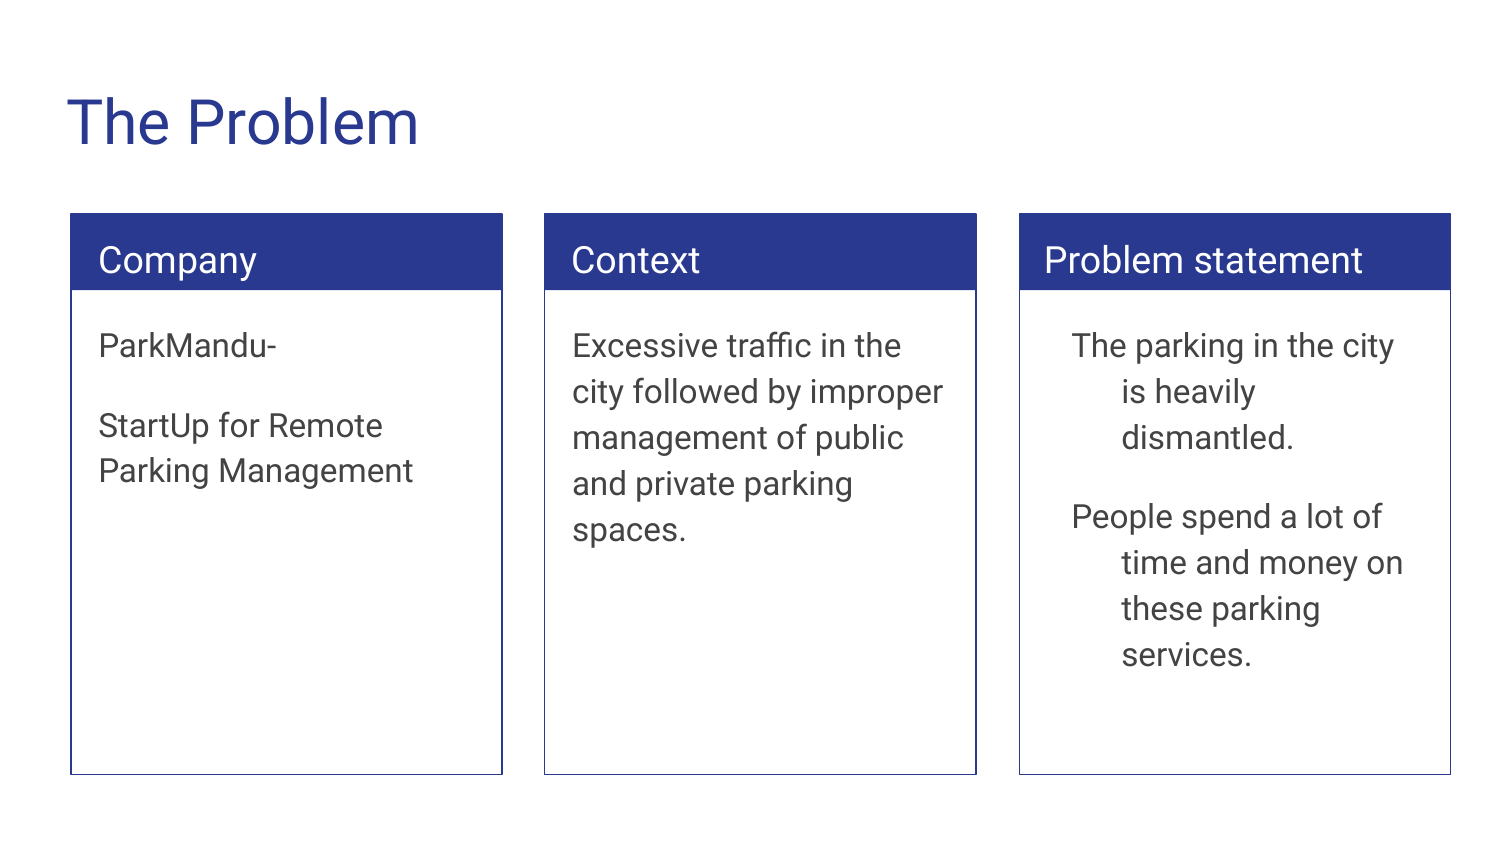

# The Problem

Company

Context

Problem statement
ParkMandu-
StartUp for Remote Parking Management
Excessive traffic in the city followed by improper management of public and private parking spaces.
The parking in the city is heavily dismantled.
People spend a lot of time and money on these parking services.